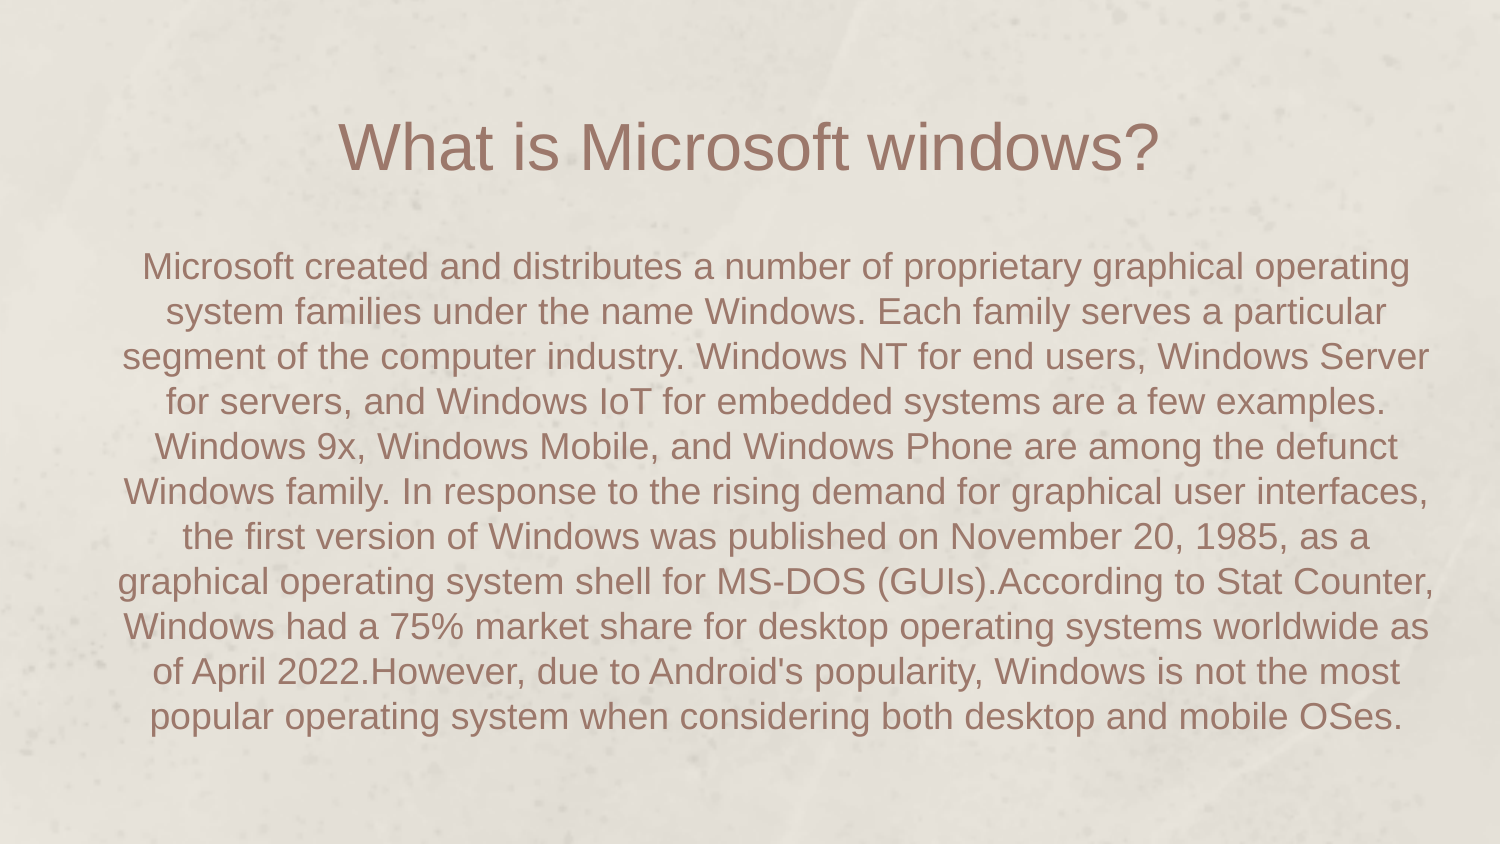

# What is Microsoft windows?
Microsoft created and distributes a number of proprietary graphical operating system families under the name Windows. Each family serves a particular segment of the computer industry. Windows NT for end users, Windows Server for servers, and Windows IoT for embedded systems are a few examples. Windows 9x, Windows Mobile, and Windows Phone are among the defunct Windows family. In response to the rising demand for graphical user interfaces, the first version of Windows was published on November 20, 1985, as a graphical operating system shell for MS-DOS (GUIs).According to Stat Counter, Windows had a 75% market share for desktop operating systems worldwide as of April 2022.However, due to Android's popularity, Windows is not the most popular operating system when considering both desktop and mobile OSes.